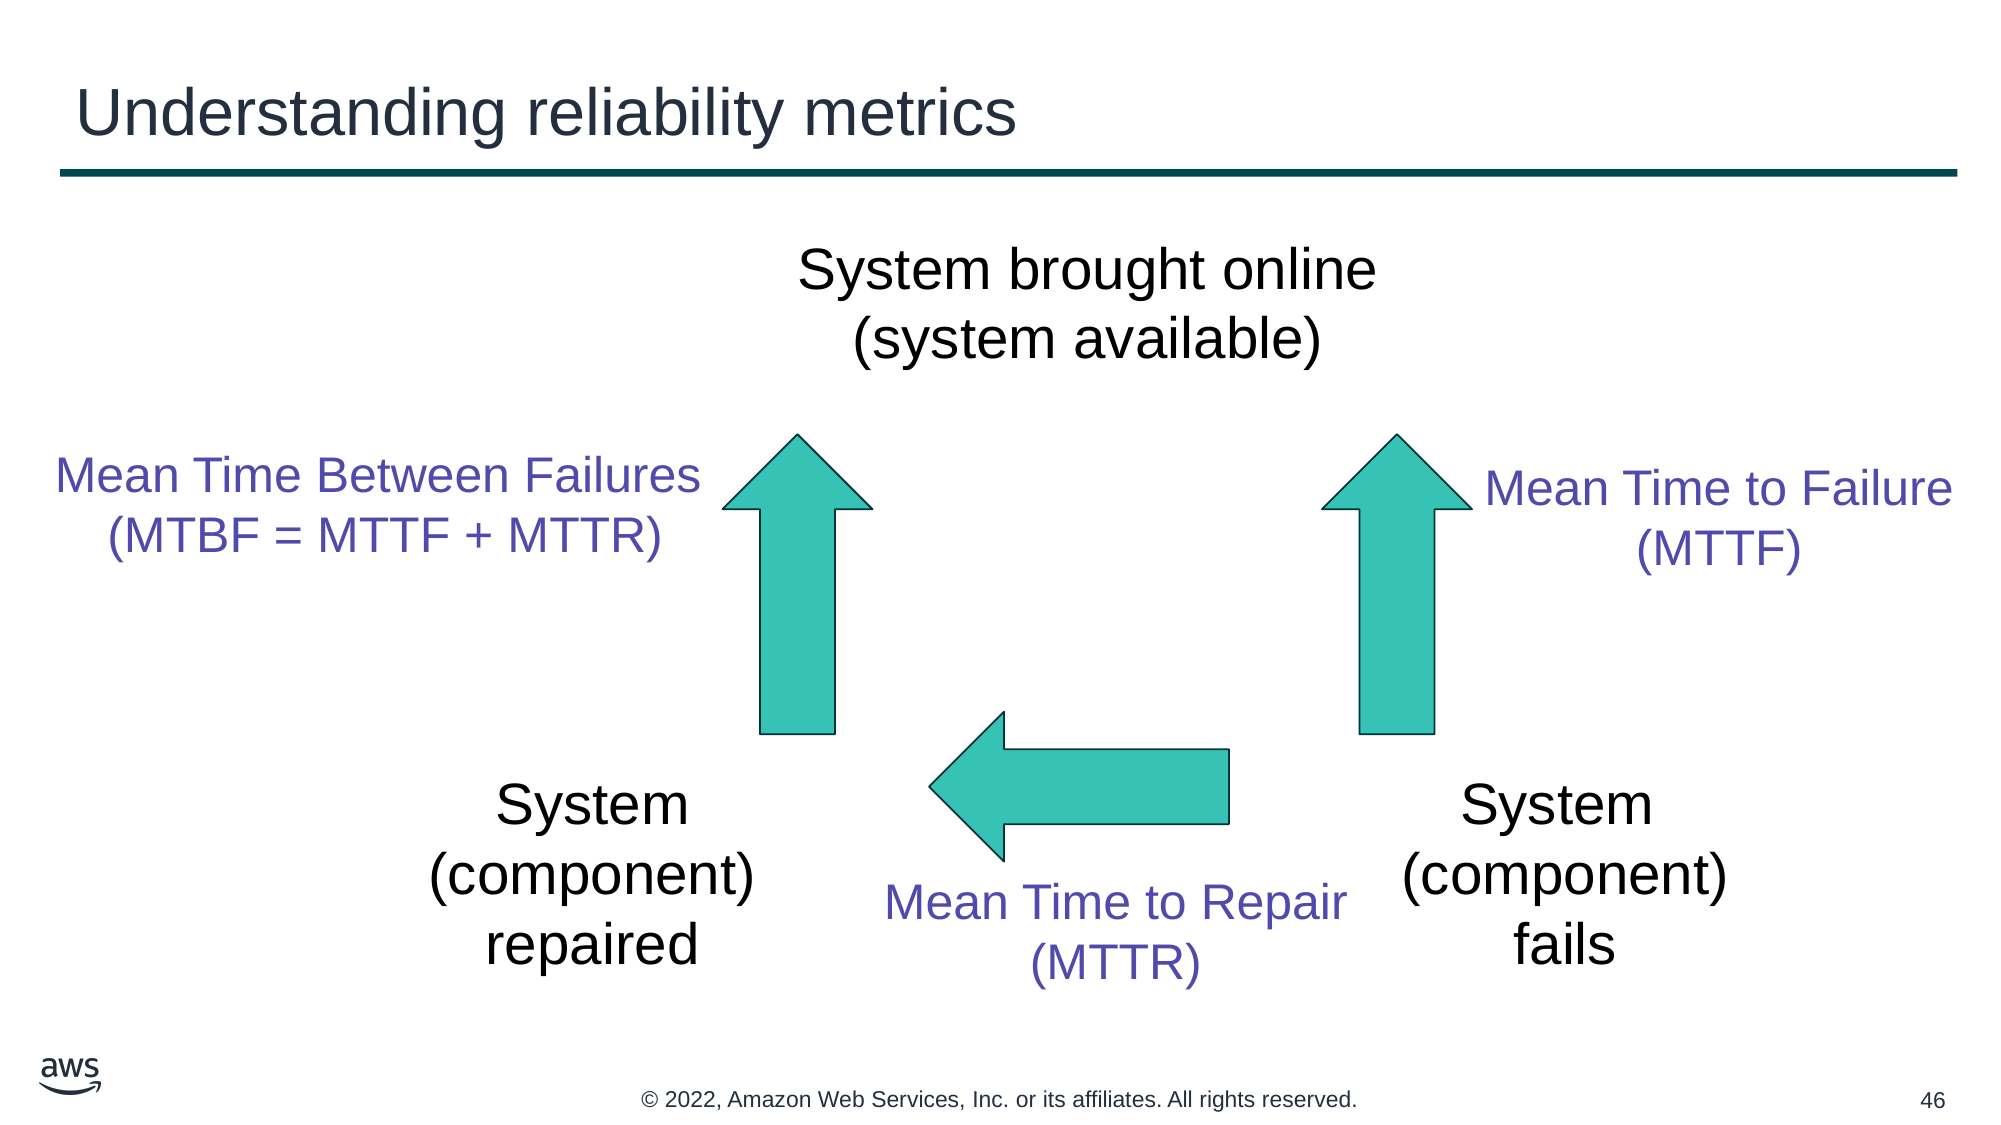

# Understanding reliability metrics
System brought online
(system available)
Mean Time Between Failures
(MTBF = MTTF + MTTR)
Mean Time to Failure
(MTTF)

System
(component)
repaired
System
(component)
fails
Mean Time to Repair
(MTTR)
46